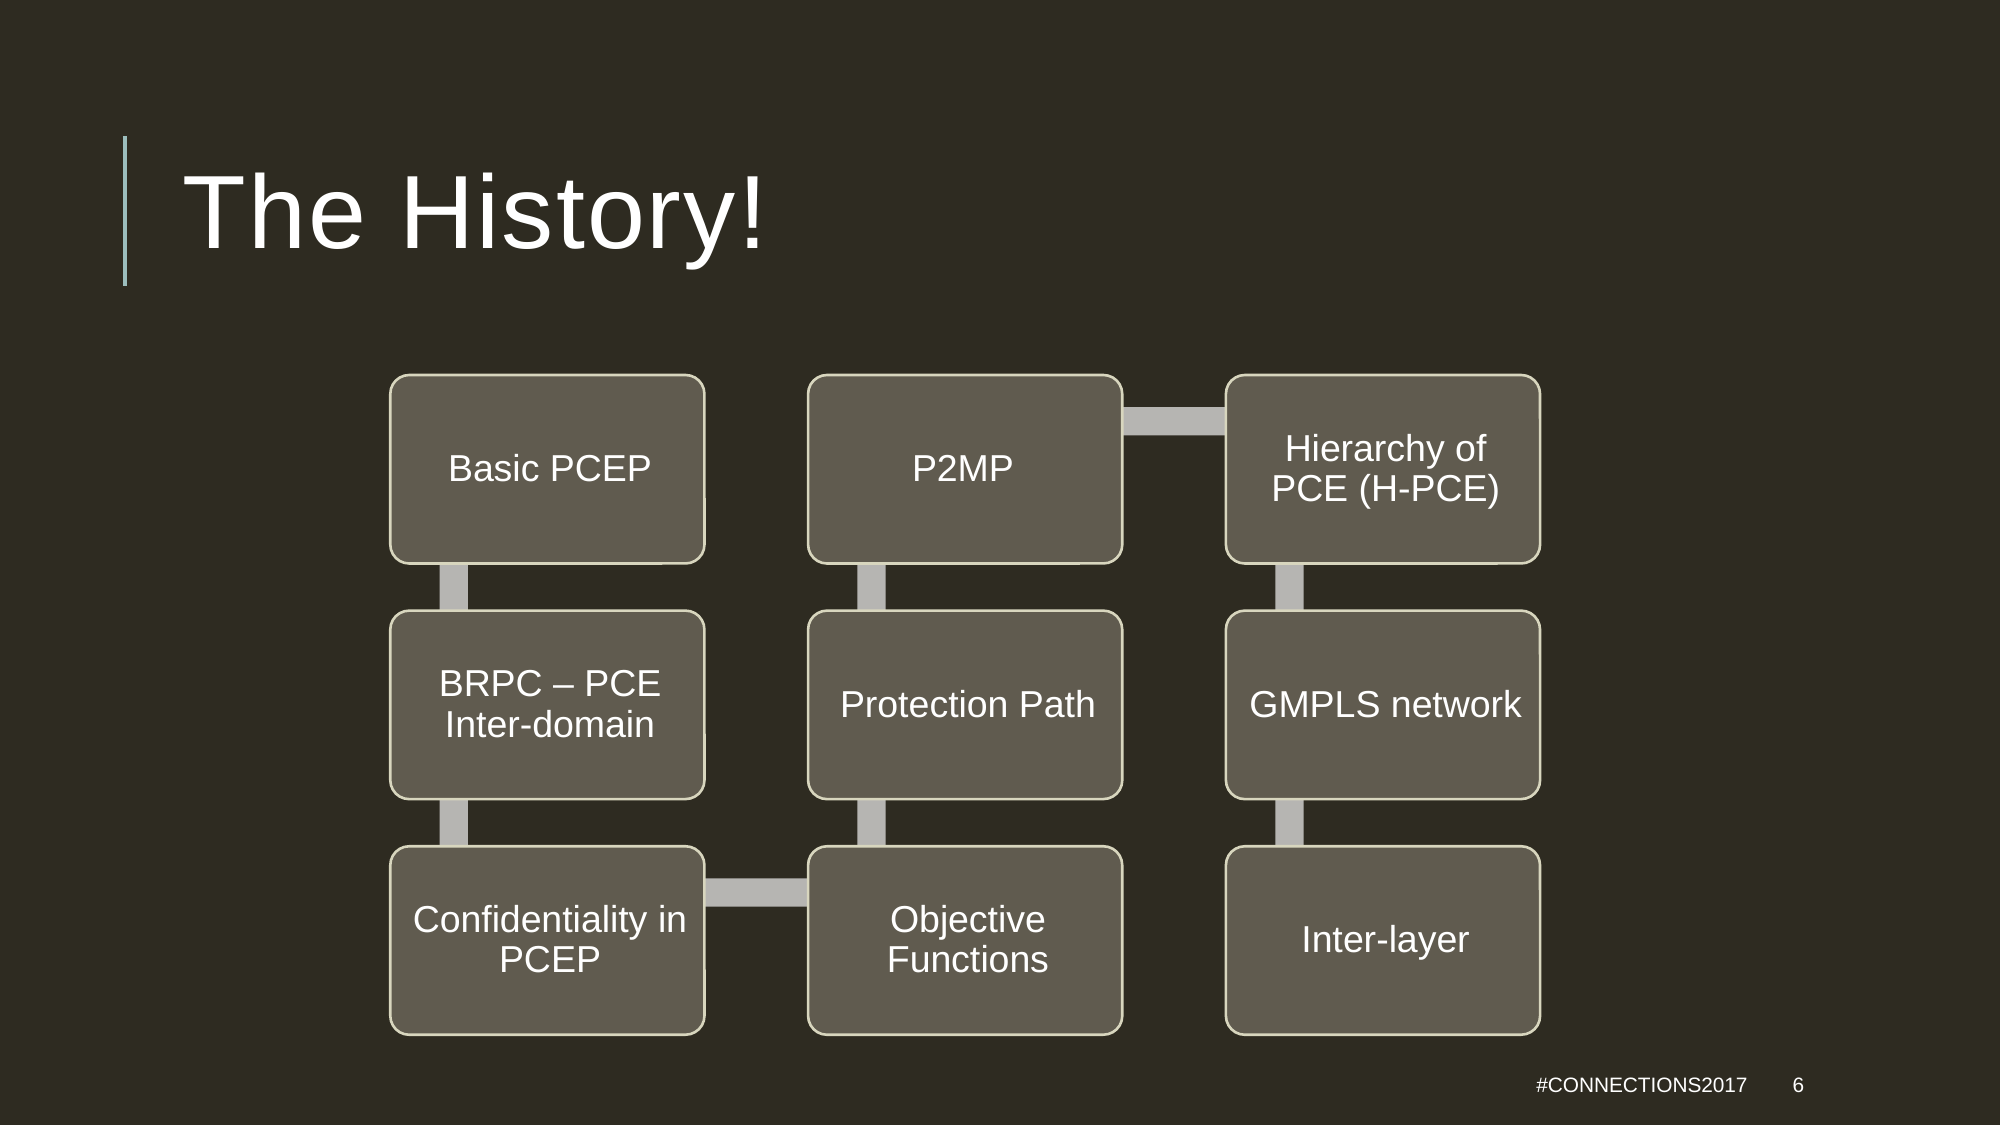

# The History!
Basic PCEP
BRPC – PCE Inter-domain
Confidentiality in PCEP
Objective Functions
Protection Path
P2MP
Hierarchy of PCE (H-PCE)
GMPLS network
Inter-layer
#Connections2017
6